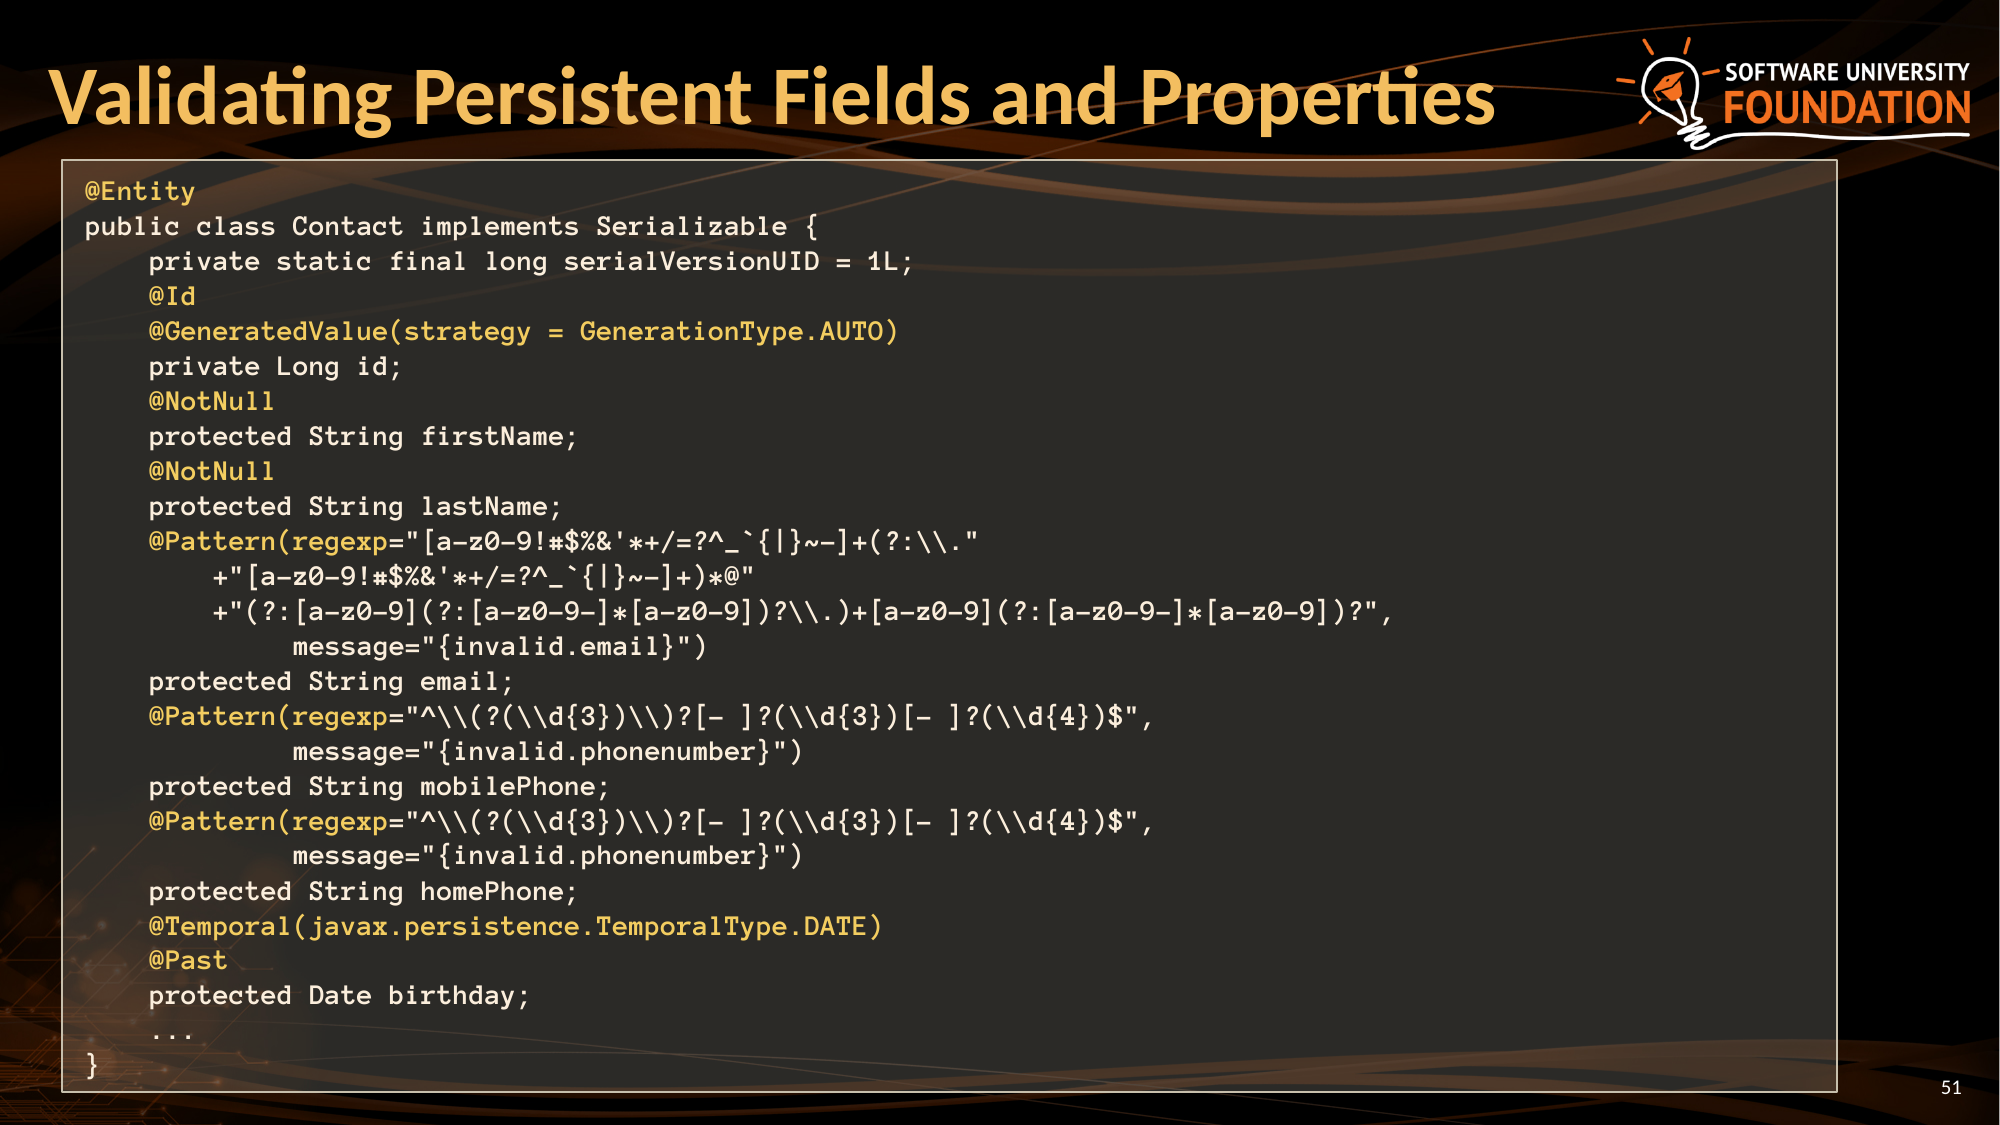

# Validating Persistent Fields and Properties
@Entity
public class Contact implements Serializable {
    private static final long serialVersionUID = 1L;
    @Id
    @GeneratedValue(strategy = GenerationType.AUTO)
    private Long id;
    @NotNull
    protected String firstName;
    @NotNull
    protected String lastName;
    @Pattern(regexp="[a-z0-9!#$%&'*+/=?^_`{|}~-]+(?:\\."
        +"[a-z0-9!#$%&'*+/=?^_`{|}~-]+)*@"
        +"(?:[a-z0-9](?:[a-z0-9-]*[a-z0-9])?\\.)+[a-z0-9](?:[a-z0-9-]*[a-z0-9])?",
             message="{invalid.email}")
    protected String email;
    @Pattern(regexp="^\\(?(\\d{3})\\)?[- ]?(\\d{3})[- ]?(\\d{4})$",
             message="{invalid.phonenumber}")
    protected String mobilePhone;
    @Pattern(regexp="^\\(?(\\d{3})\\)?[- ]?(\\d{3})[- ]?(\\d{4})$",
             message="{invalid.phonenumber}")
    protected String homePhone;
    @Temporal(javax.persistence.TemporalType.DATE)
    @Past
    protected Date birthday;
    ...
}

51